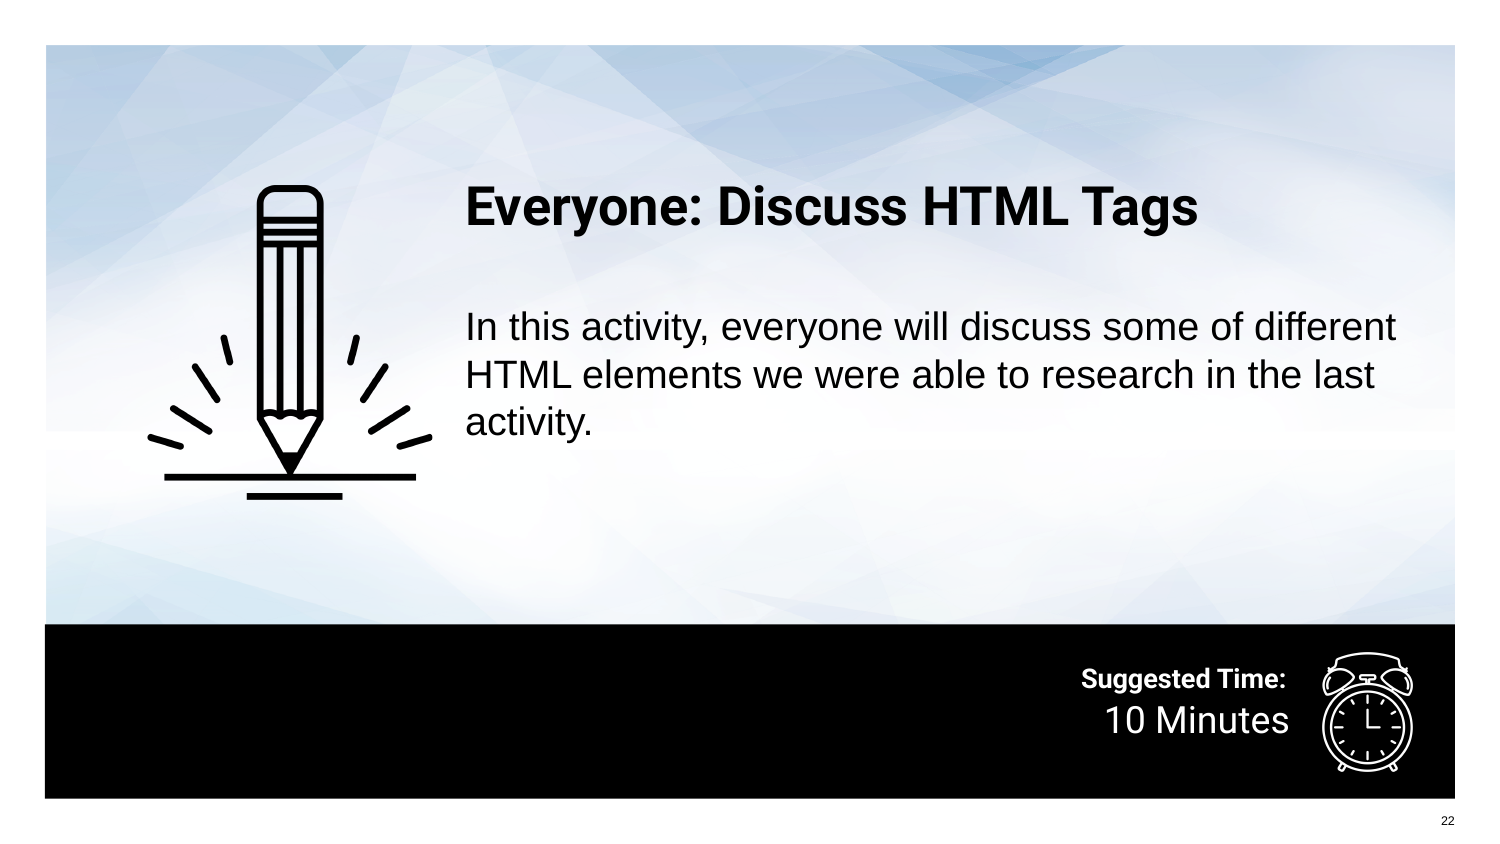

Everyone: Discuss HTML Tags

In this activity, everyone will discuss some of different HTML elements we were able to research in the last activity.
# 10 Minutes

22